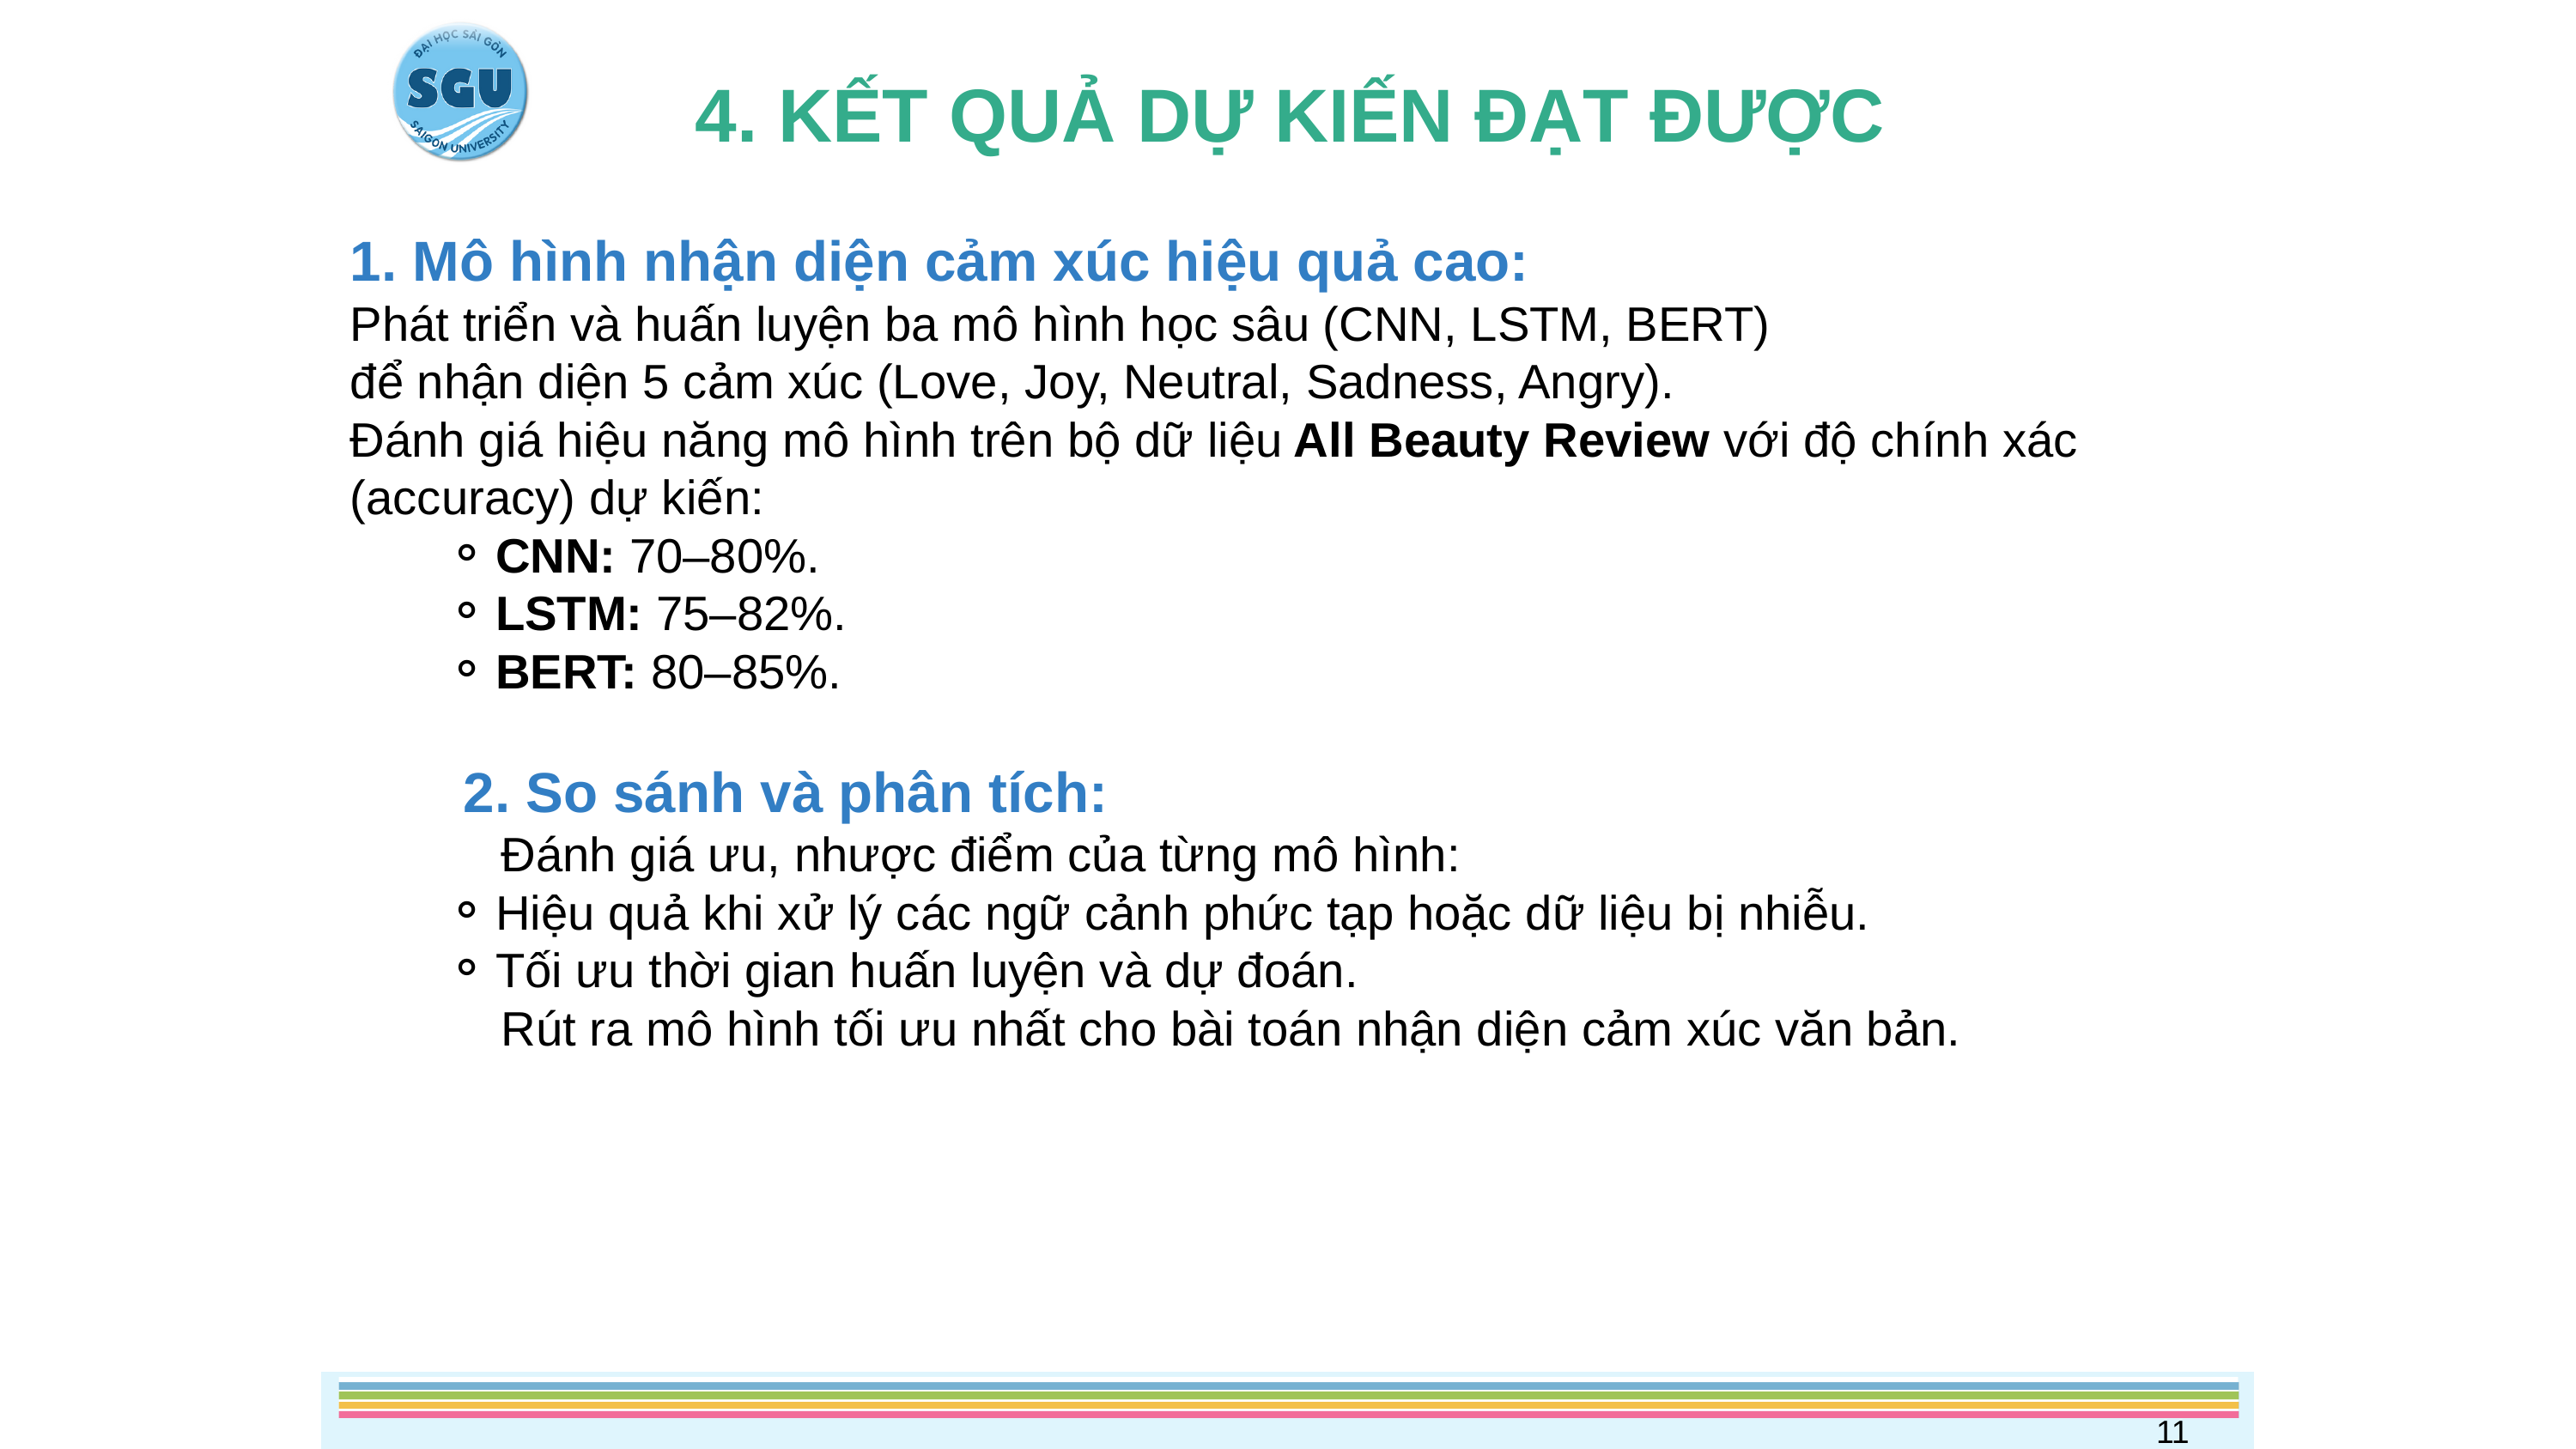

4. KẾT QUẢ DỰ KIẾN ĐẠT ĐƯỢC

1. Mô hình nhận diện cảm xúc hiệu quả cao:
Phát triển và huấn luyện ba mô hình học sâu (CNN, LSTM, BERT)
để nhận diện 5 cảm xúc (Love, Joy, Neutral, Sadness, Angry).
Đánh giá hiệu năng mô hình trên bộ dữ liệu All Beauty Review với độ chính xác (accuracy) dự kiến:
CNN: 70–80%.
LSTM: 75–82%.
BERT: 80–85%.

2. So sánh và phân tích:
    Đánh giá ưu, nhược điểm của từng mô hình:
Hiệu quả khi xử lý các ngữ cảnh phức tạp hoặc dữ liệu bị nhiễu.
Tối ưu thời gian huấn luyện và dự đoán.
    Rút ra mô hình tối ưu nhất cho bài toán nhận diện cảm xúc văn bản.

11